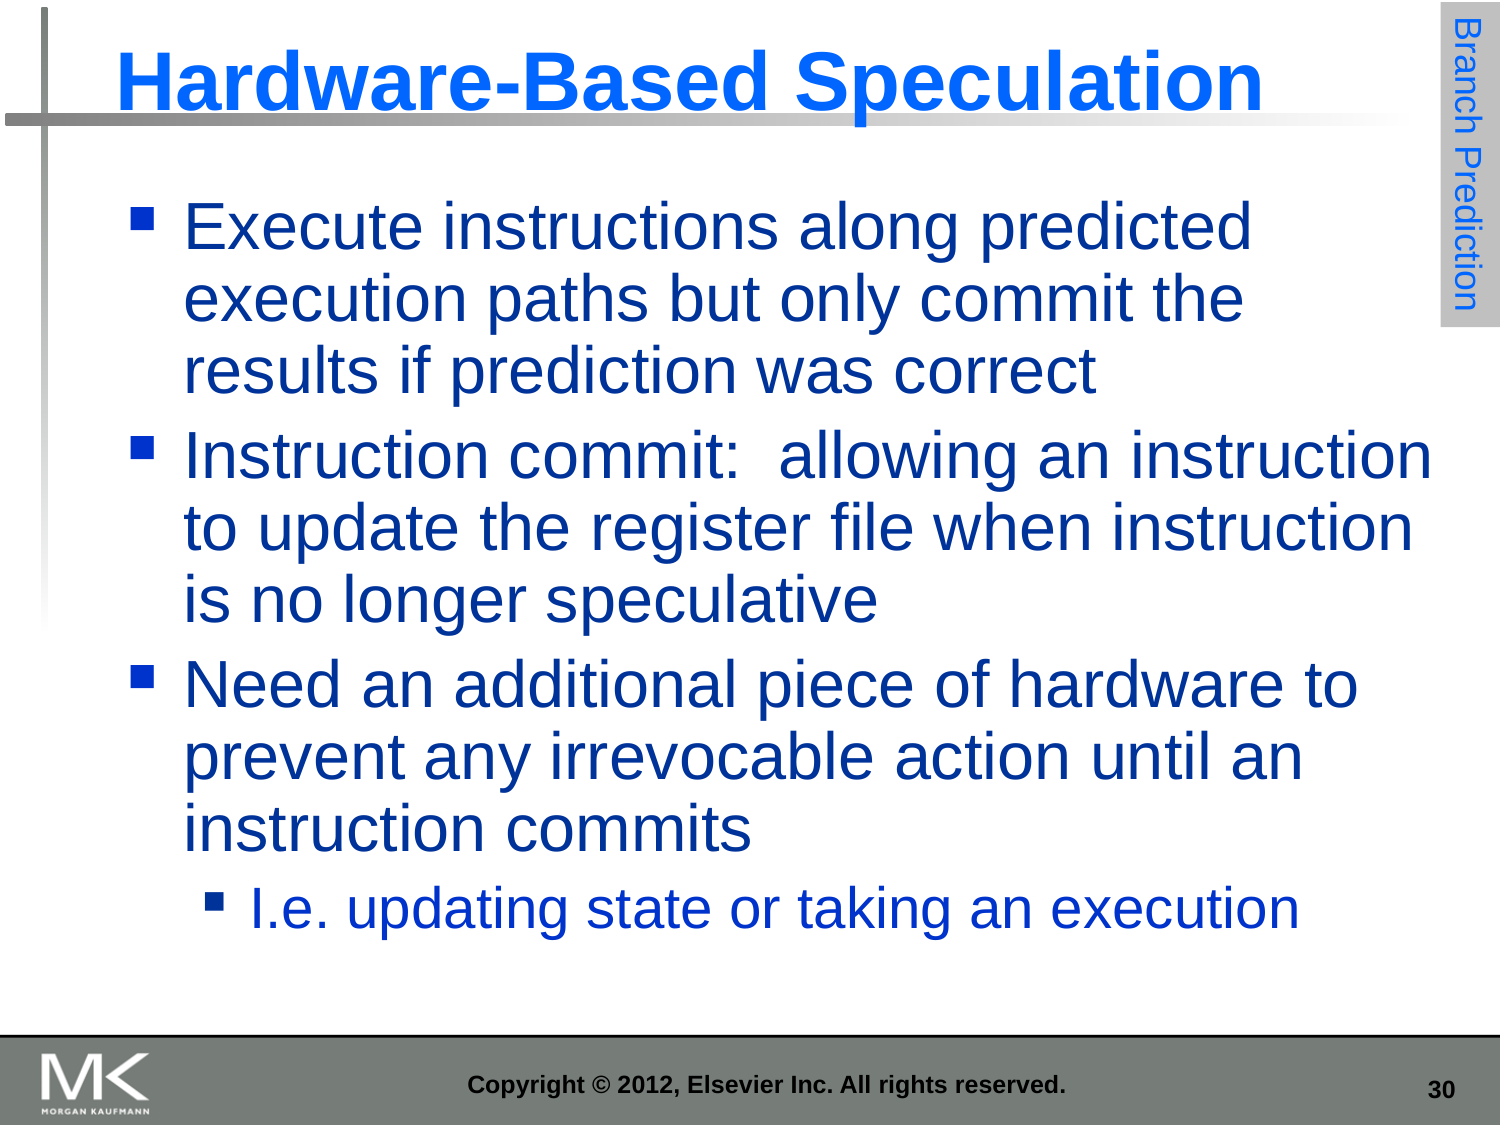

# Hardware-Based Speculation
Branch Prediction
Execute instructions along predicted execution paths but only commit the results if prediction was correct
Instruction commit:  allowing an instruction to update the register file when instruction is no longer speculative
Need an additional piece of hardware to prevent any irrevocable action until an instruction commits
I.e. updating state or taking an execution
Copyright © 2012, Elsevier Inc. All rights reserved.